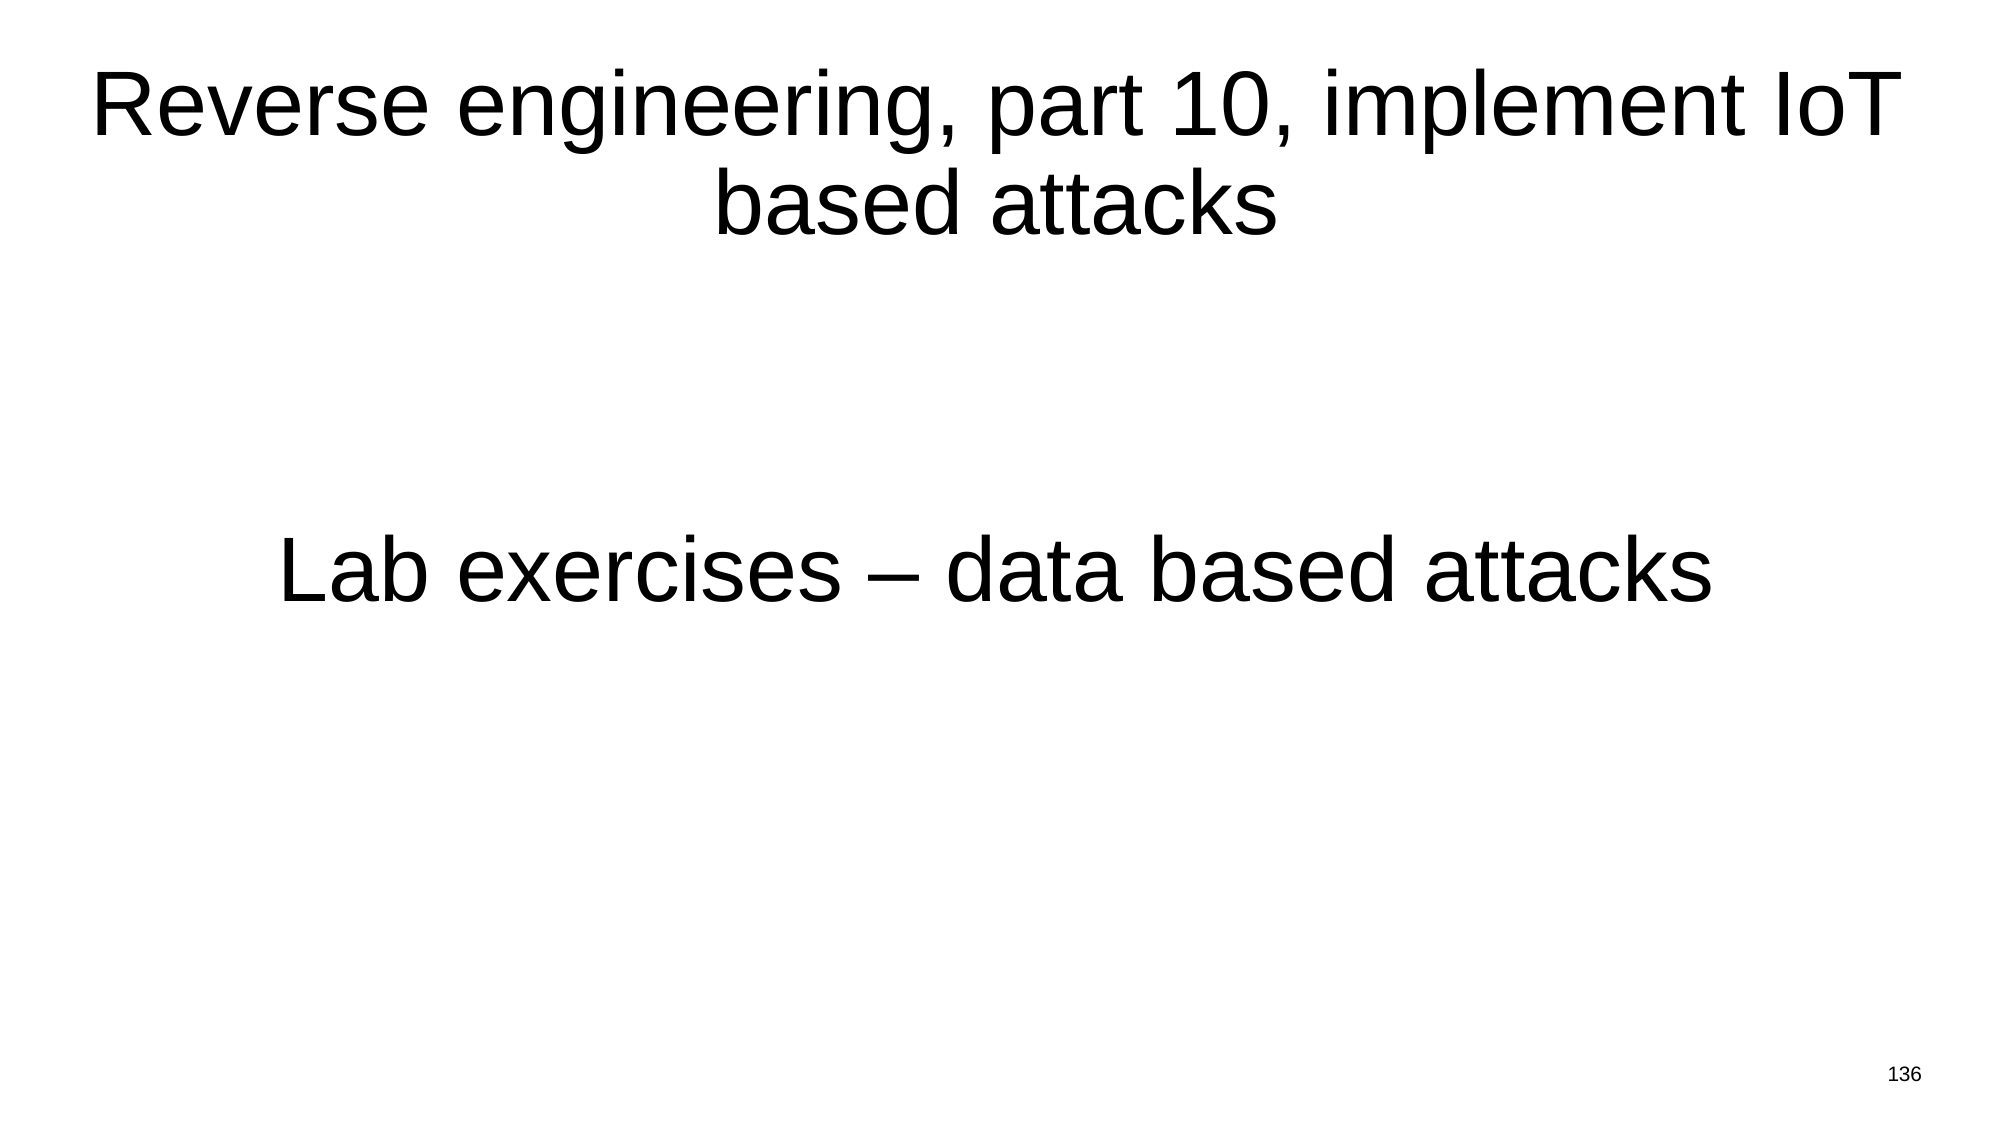

# Reverse engineering, part 10, implement IoT based attacks
Lab exercises – data based attacks

136